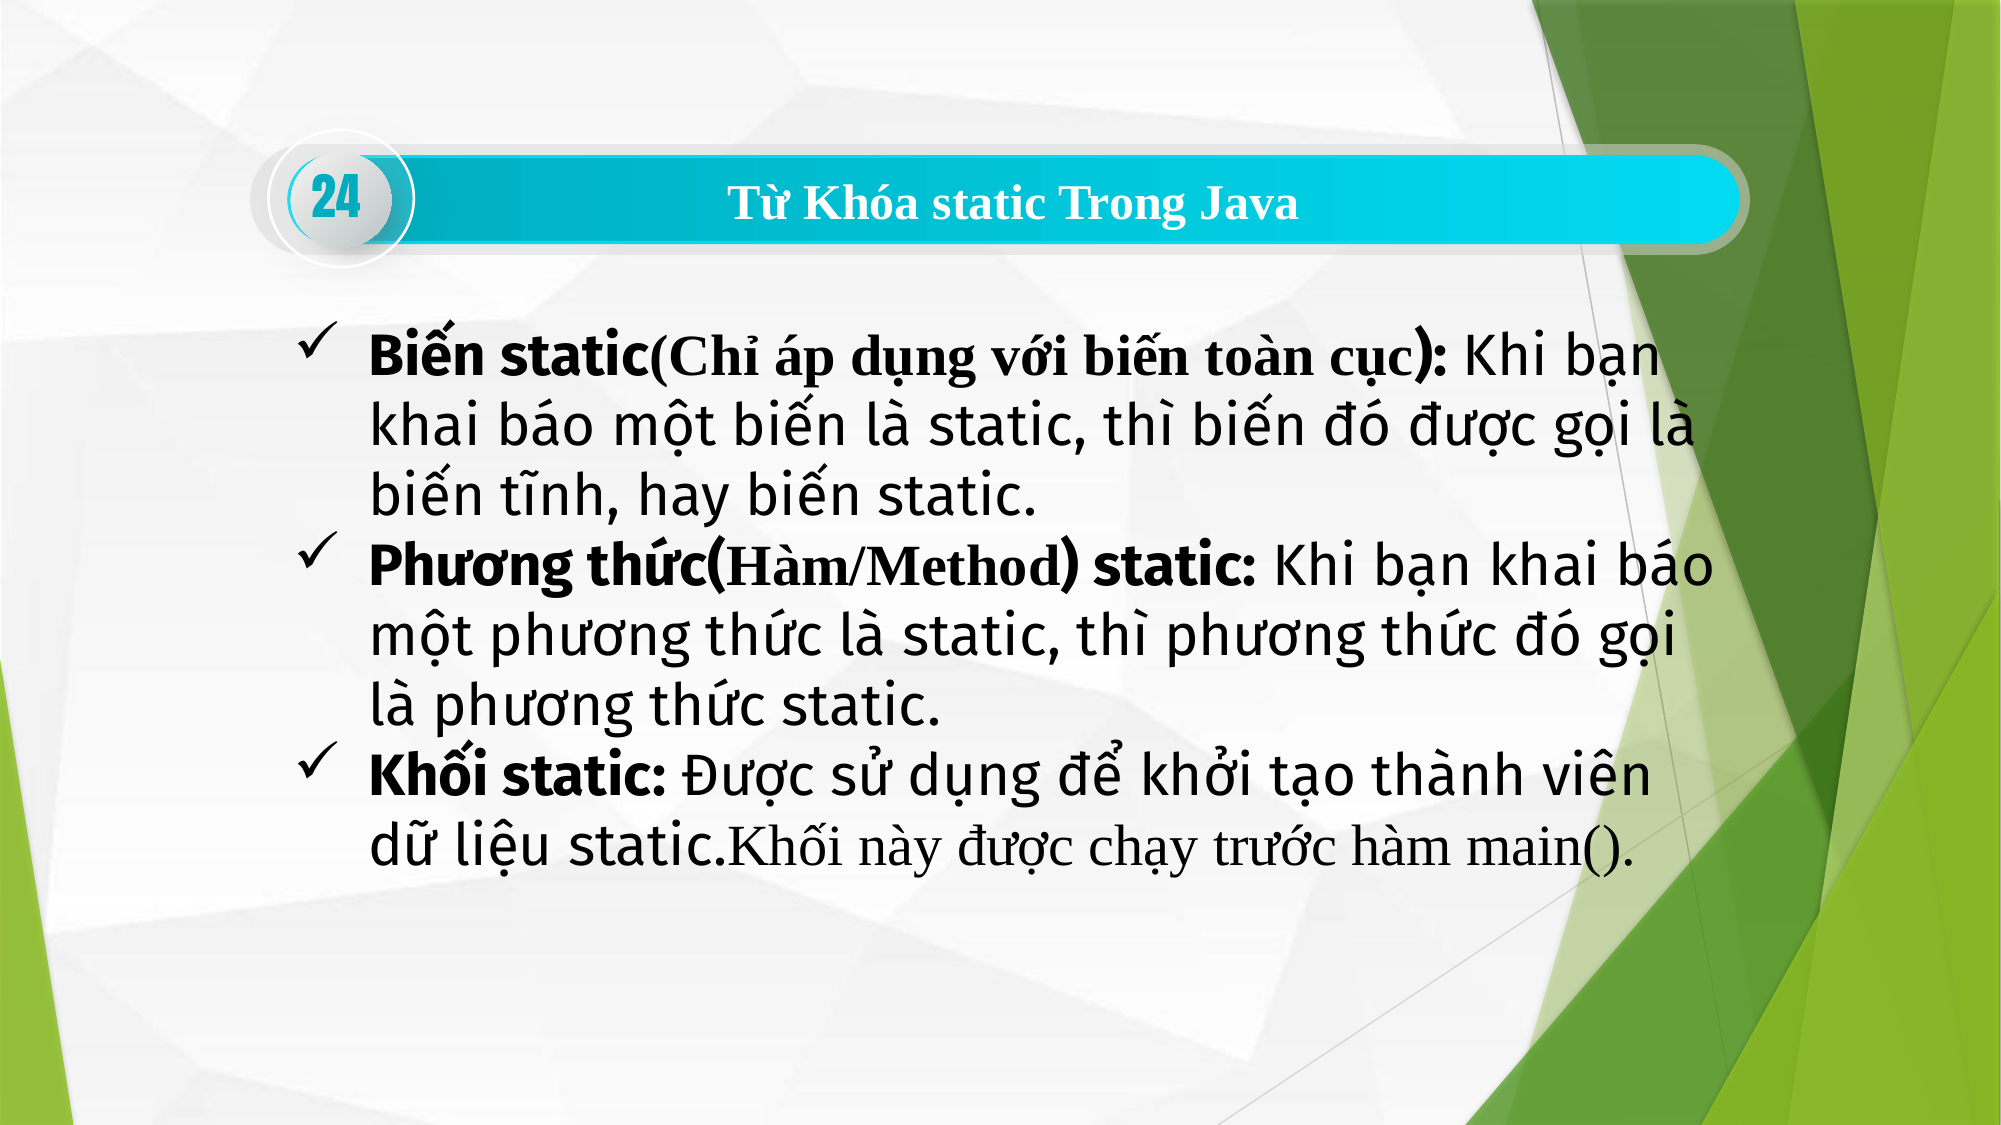

24

Từ Khóa static Trong Java
Biến static(Chỉ áp dụng với biến toàn cục): Khi bạn khai báo một biến là static, thì biến đó được gọi là biến tĩnh, hay biến static.
Phương thức(Hàm/Method) static: Khi bạn khai báo một phương thức là static, thì phương thức đó gọi là phương thức static.
Khối static: Được sử dụng để khởi tạo thành viên dữ liệu static.Khối này được chạy trước hàm main().